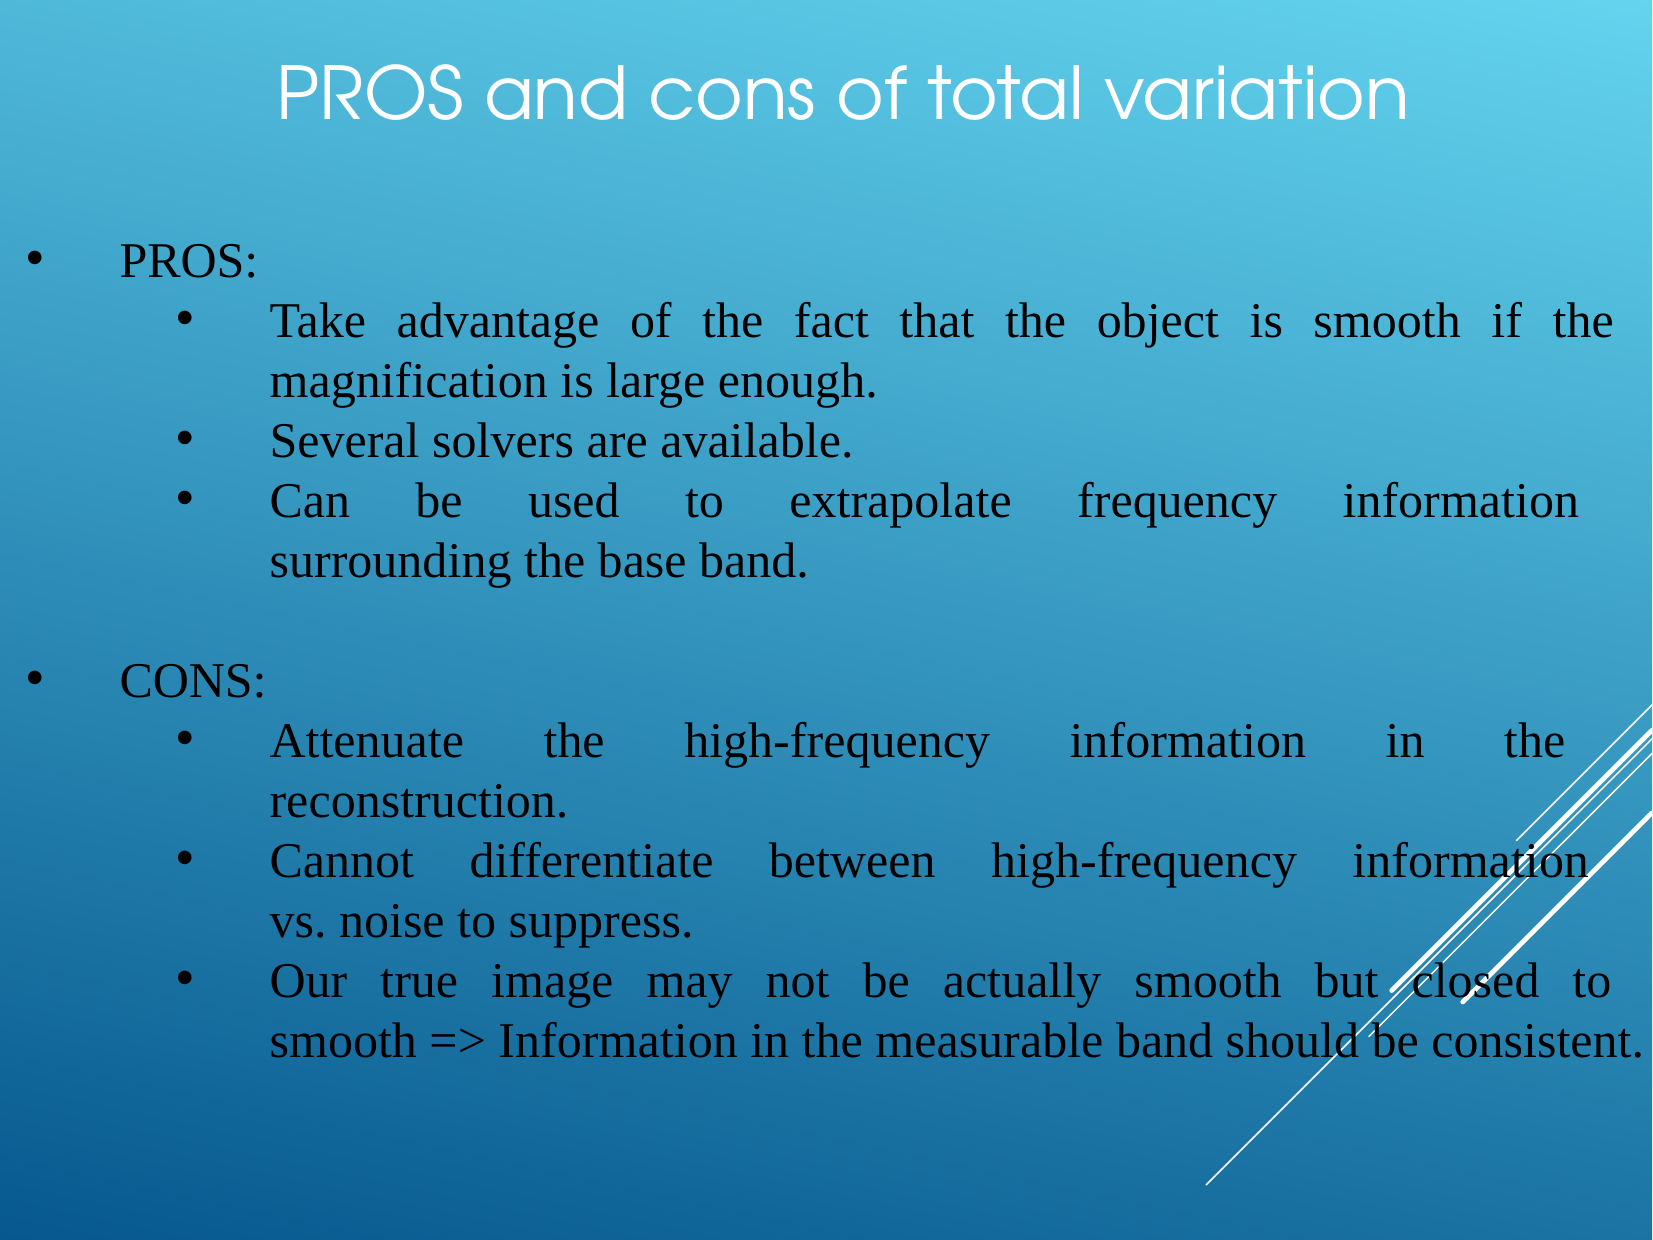

PROS and cons of total variation
PROS:
Take advantage of the fact that the object is smooth if the
magnification is large enough.
Several solvers are available.
Can be used to extrapolate frequency information
surrounding the base band.

CONS:
Attenuate the high-frequency information in the
reconstruction.
Cannot differentiate between high-frequency information
vs. noise to suppress.
Our true image may not be actually smooth but closed to
smooth => Information in the measurable band should be consistent.